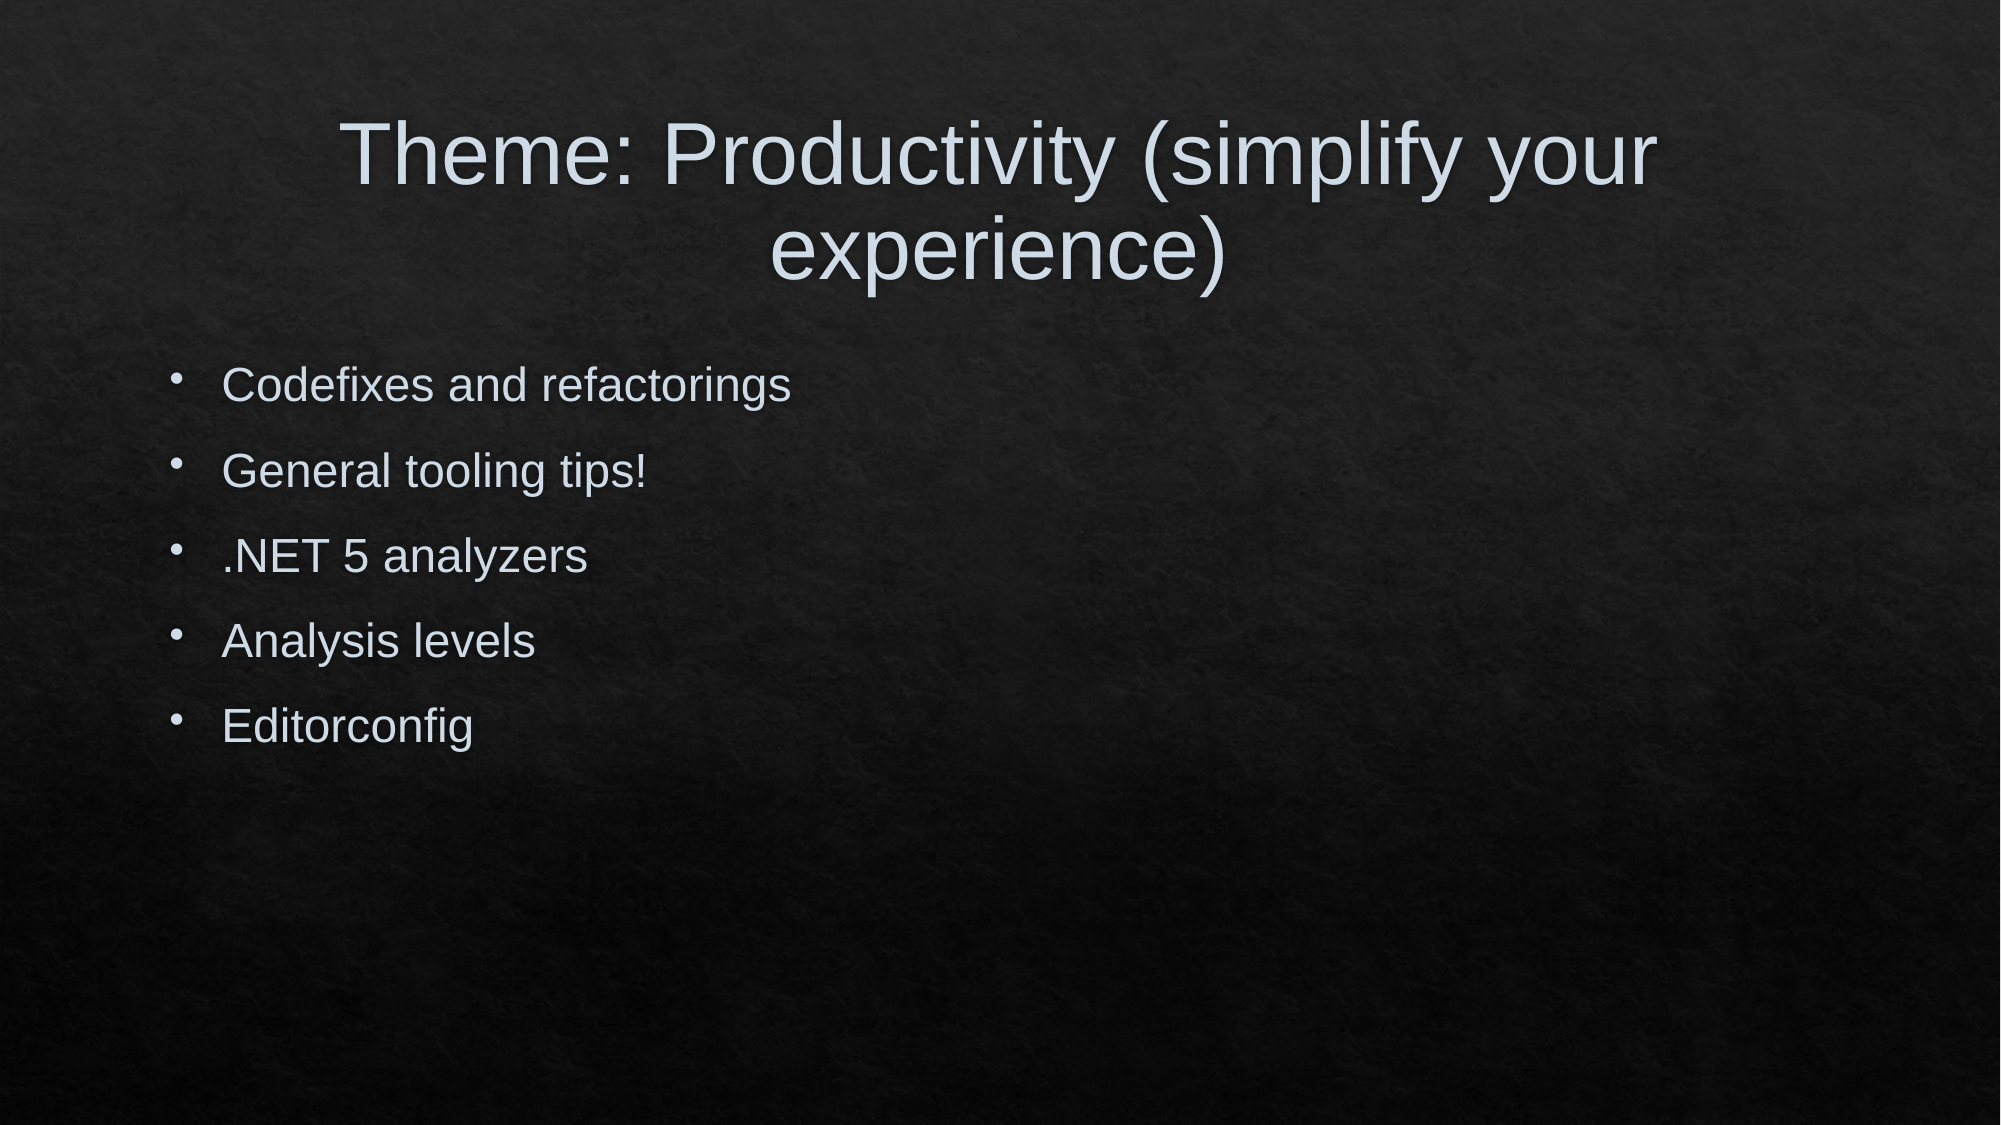

# Theme: Productivity (simplify your experience)
Codefixes and refactorings
General tooling tips!
.NET 5 analyzers
Analysis levels
Editorconfig